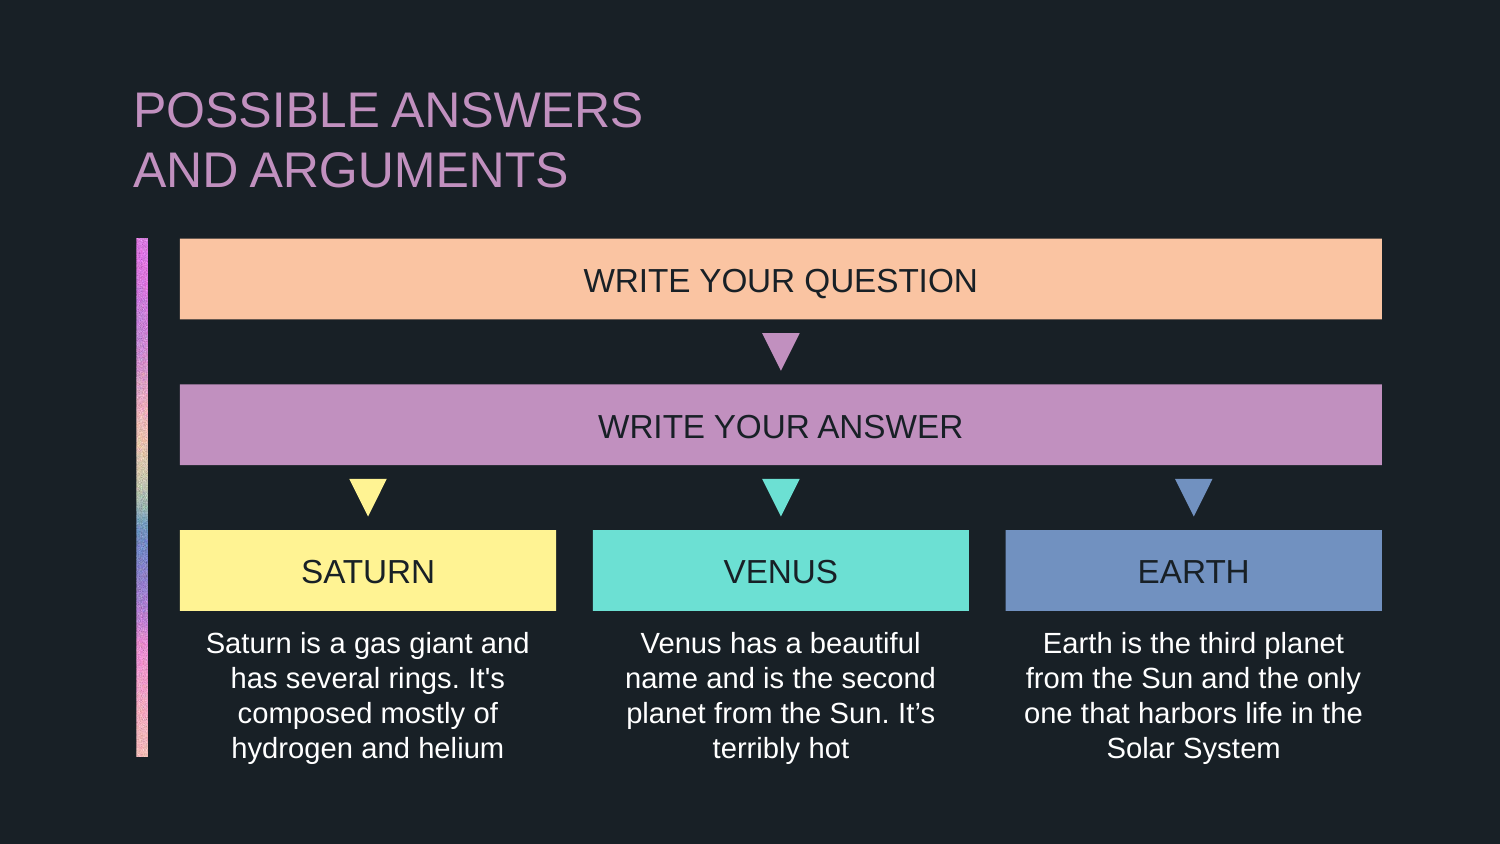

# POSSIBLE ANSWERS AND ARGUMENTS
WRITE YOUR QUESTION

WRITE YOUR ANSWER
SATURN
VENUS
EARTH
Saturn is a gas giant and has several rings. It's composed mostly of hydrogen and helium
Venus has a beautiful name and is the second planet from the Sun. It’s terribly hot
Earth is the third planet from the Sun and the only one that harbors life in the Solar System